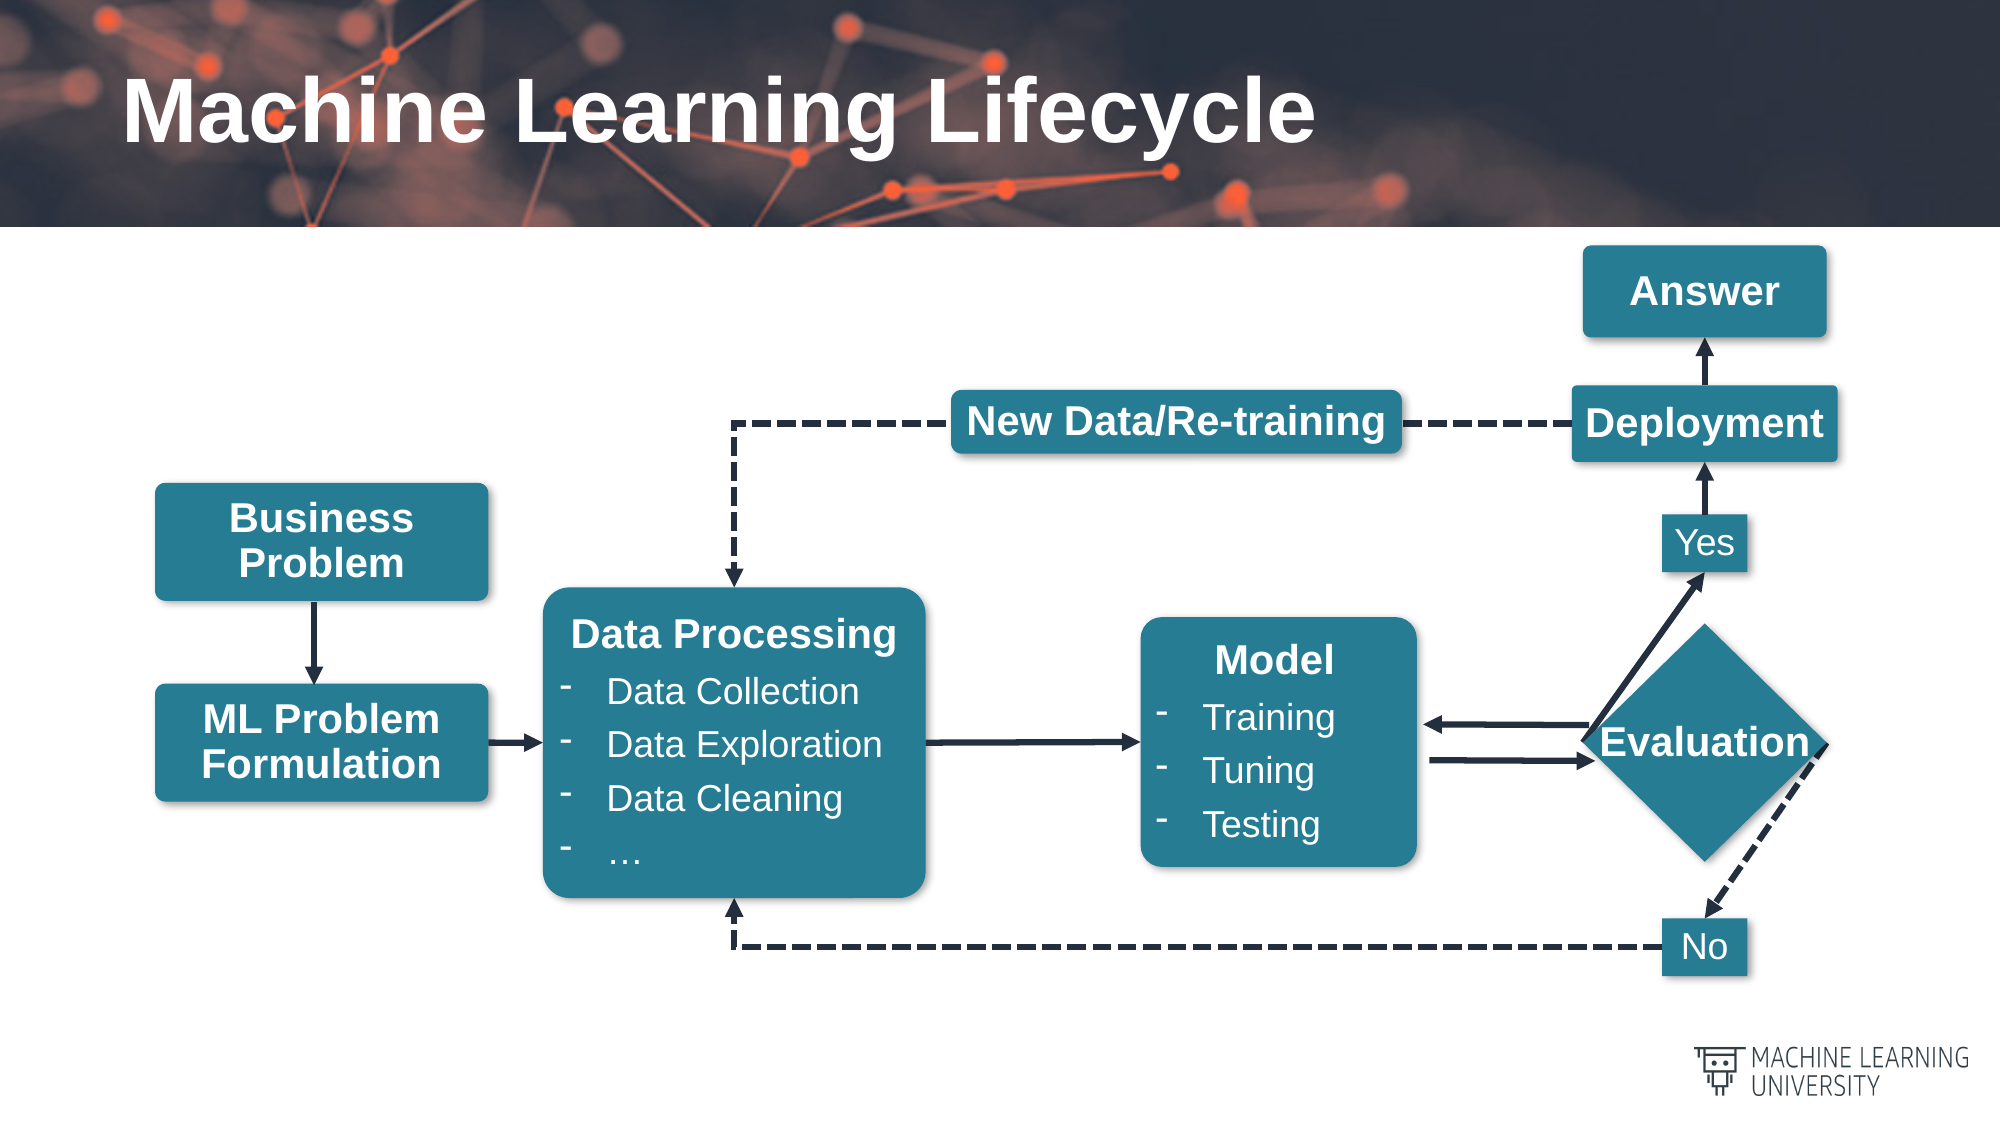

# Machine Learning Lifecycle
Answer
Deployment
New Data/Re-training
Business Problem
Yes
Data Processing
Data Collection
Data Exploration
Data Cleaning
…
Model
Training
Tuning
Testing
Evaluation
ML Problem Formulation
No